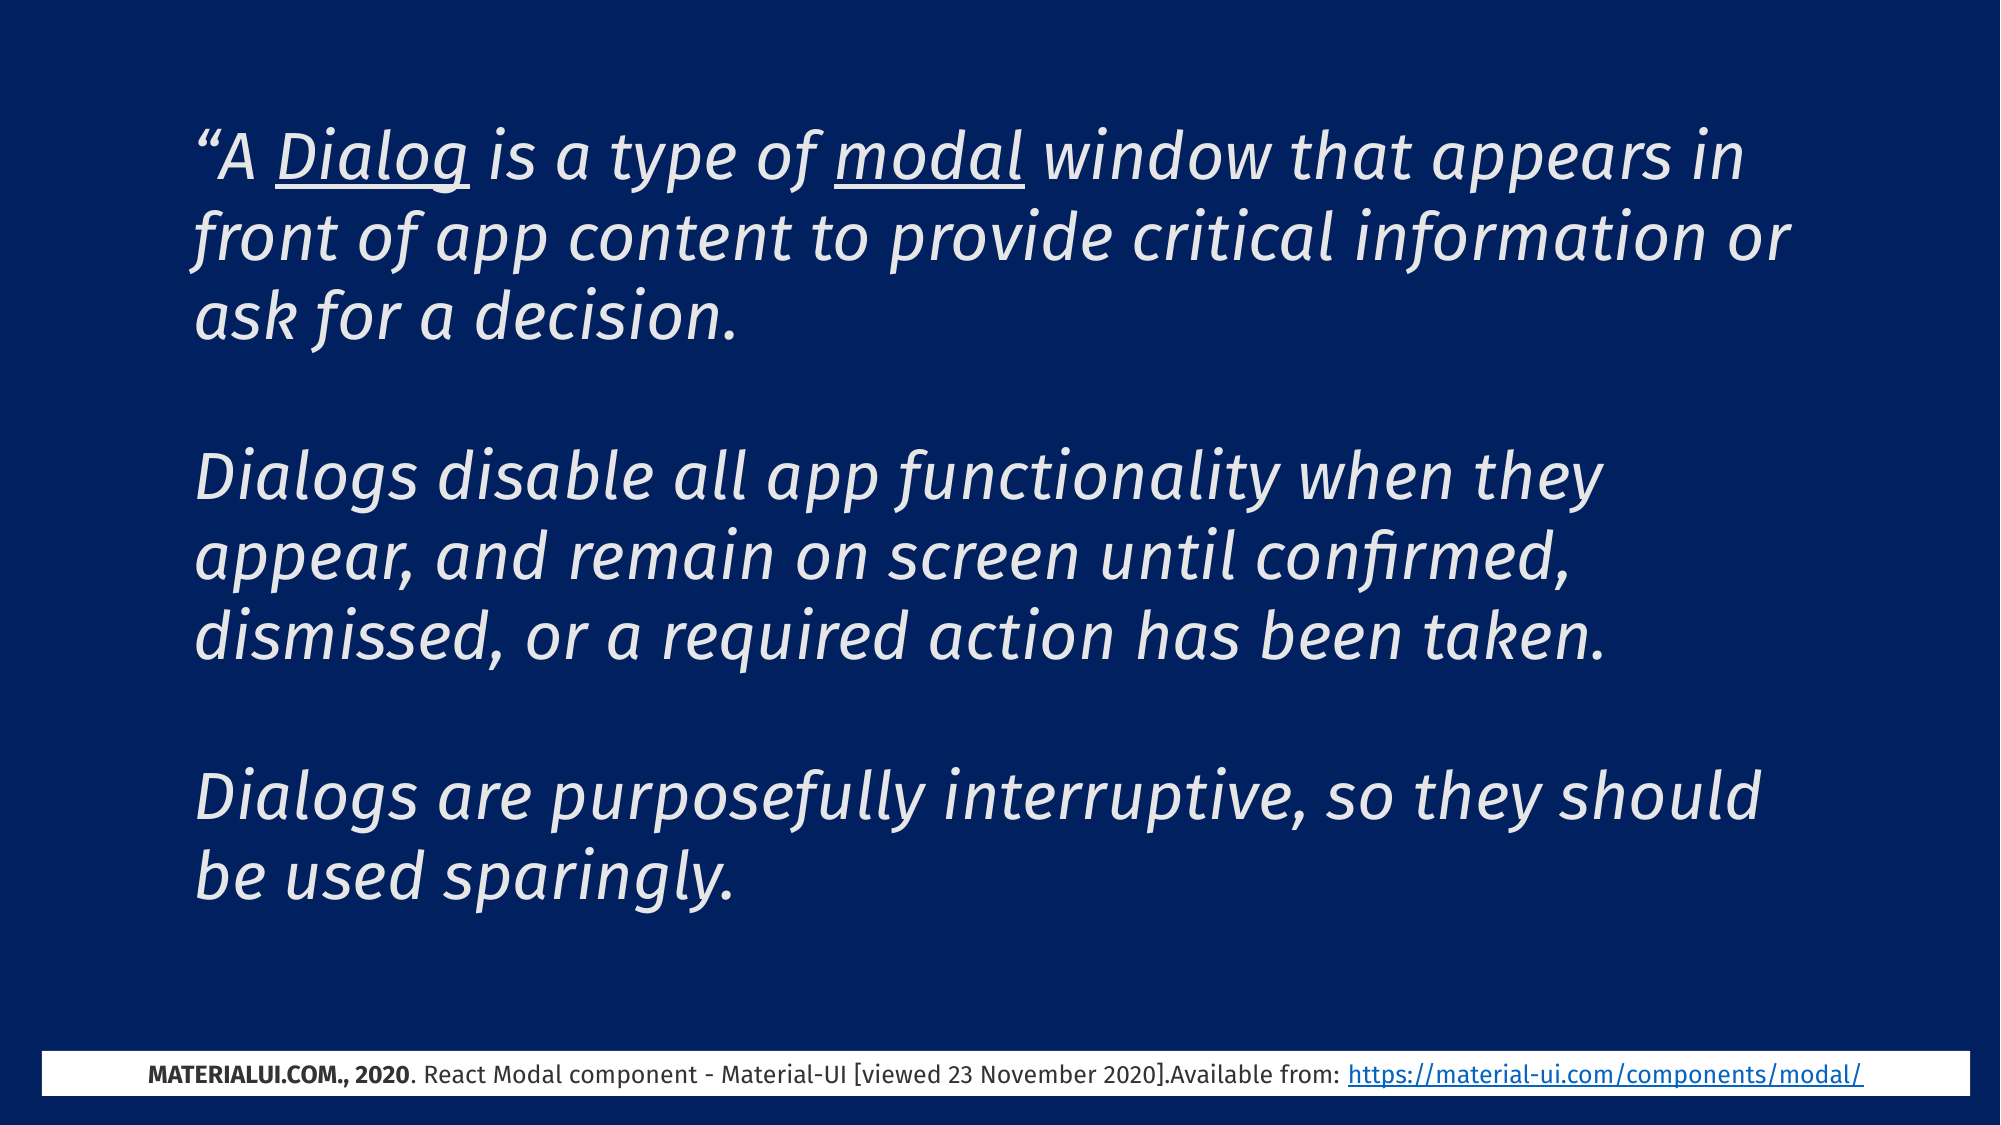

“A Dialog is a type of modal window that appears in front of app content to provide critical information or ask for a decision.
Dialogs disable all app functionality when they appear, and remain on screen until confirmed, dismissed, or a required action has been taken.
Dialogs are purposefully interruptive, so they should be used sparingly.

MATERIALUI.COM., 2020. React Modal component - Material-UI [viewed 23 November 2020].Available from: https://material-ui.com/components/modal/